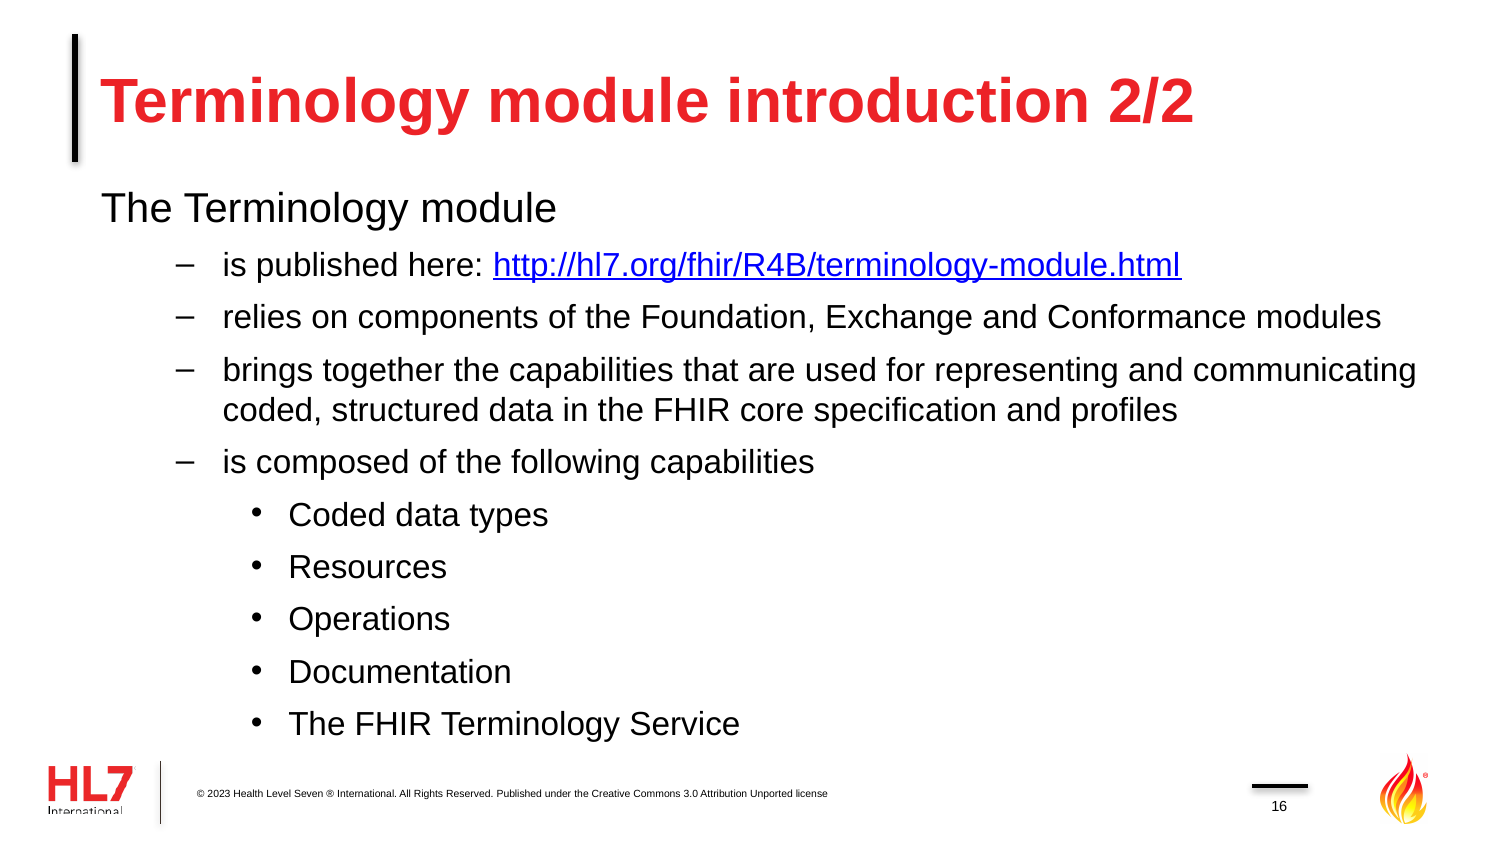

# Terminology module introduction 2/2
The Terminology module
is published here: http://hl7.org/fhir/R4B/terminology-module.html
relies on components of the Foundation, Exchange and Conformance modules
brings together the capabilities that are used for representing and communicating coded, structured data in the FHIR core specification and profiles
is composed of the following capabilities
Coded data types
Resources
Operations
Documentation
The FHIR Terminology Service
© 2023 Health Level Seven ® International. All Rights Reserved. Published under the Creative Commons 3.0 Attribution Unported license

16